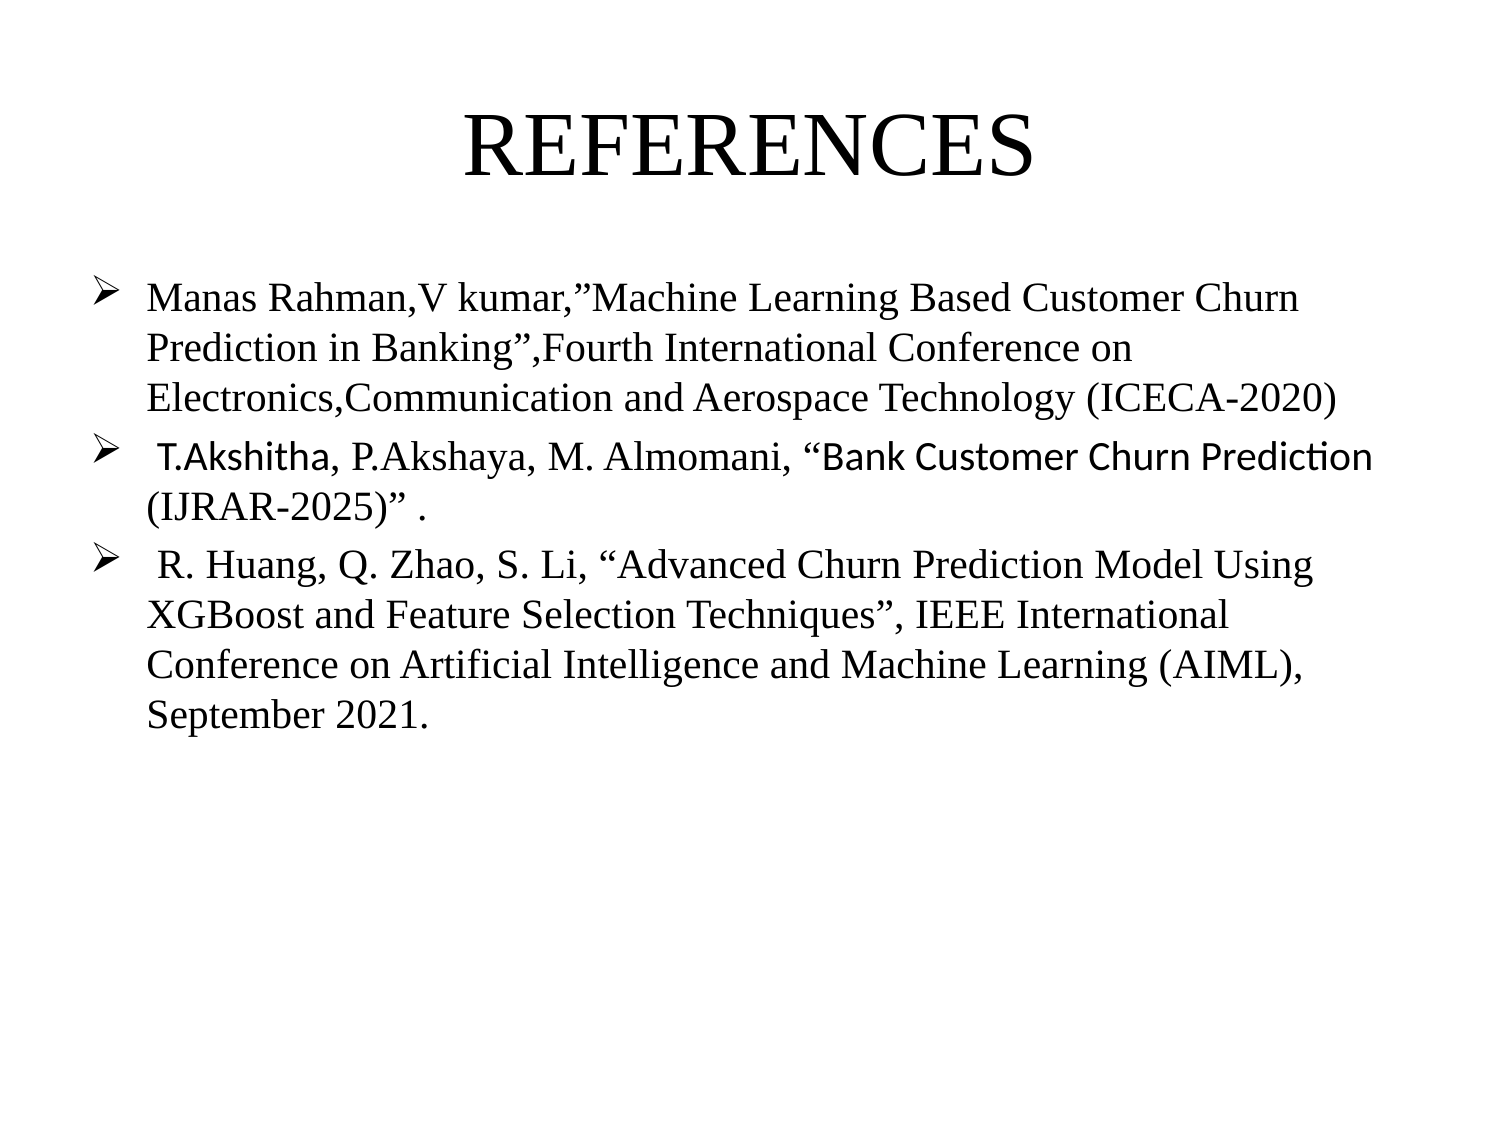

# REFERENCES
Manas Rahman,V kumar,”Machine Learning Based Customer Churn Prediction in Banking”,Fourth International Conference on Electronics,Communication and Aerospace Technology (ICECA-2020)
 T.Akshitha, P.Akshaya, M. Almomani, “Bank Customer Churn Prediction (IJRAR-2025)” .
 R. Huang, Q. Zhao, S. Li, “Advanced Churn Prediction Model Using XGBoost and Feature Selection Techniques”, IEEE International Conference on Artificial Intelligence and Machine Learning (AIML), September 2021.